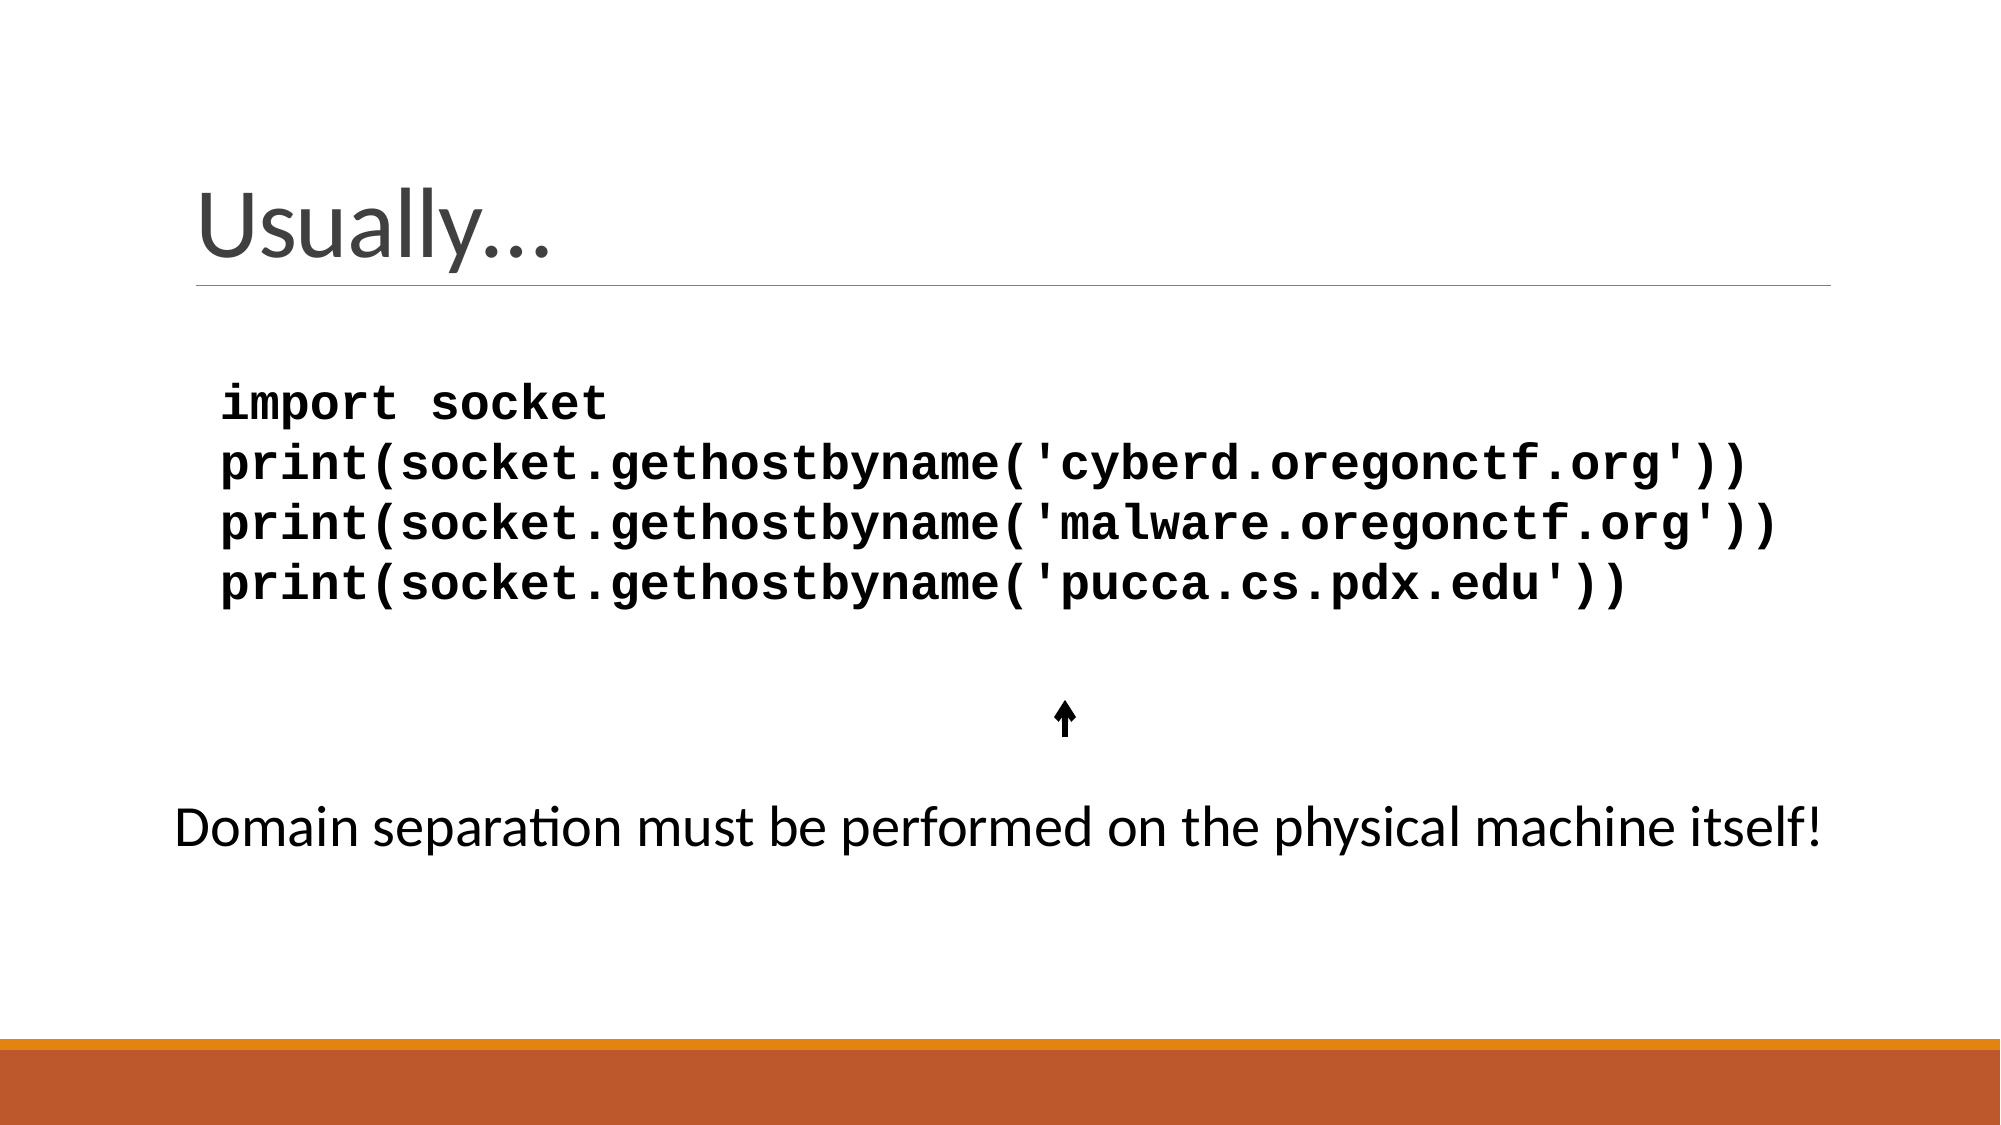

# Usually…
import socket
print(socket.gethostbyname('cyberd.oregonctf.org'))
print(socket.gethostbyname('malware.oregonctf.org'))
print(socket.gethostbyname('pucca.cs.pdx.edu'))
Domain separation must be performed on the physical machine itself!